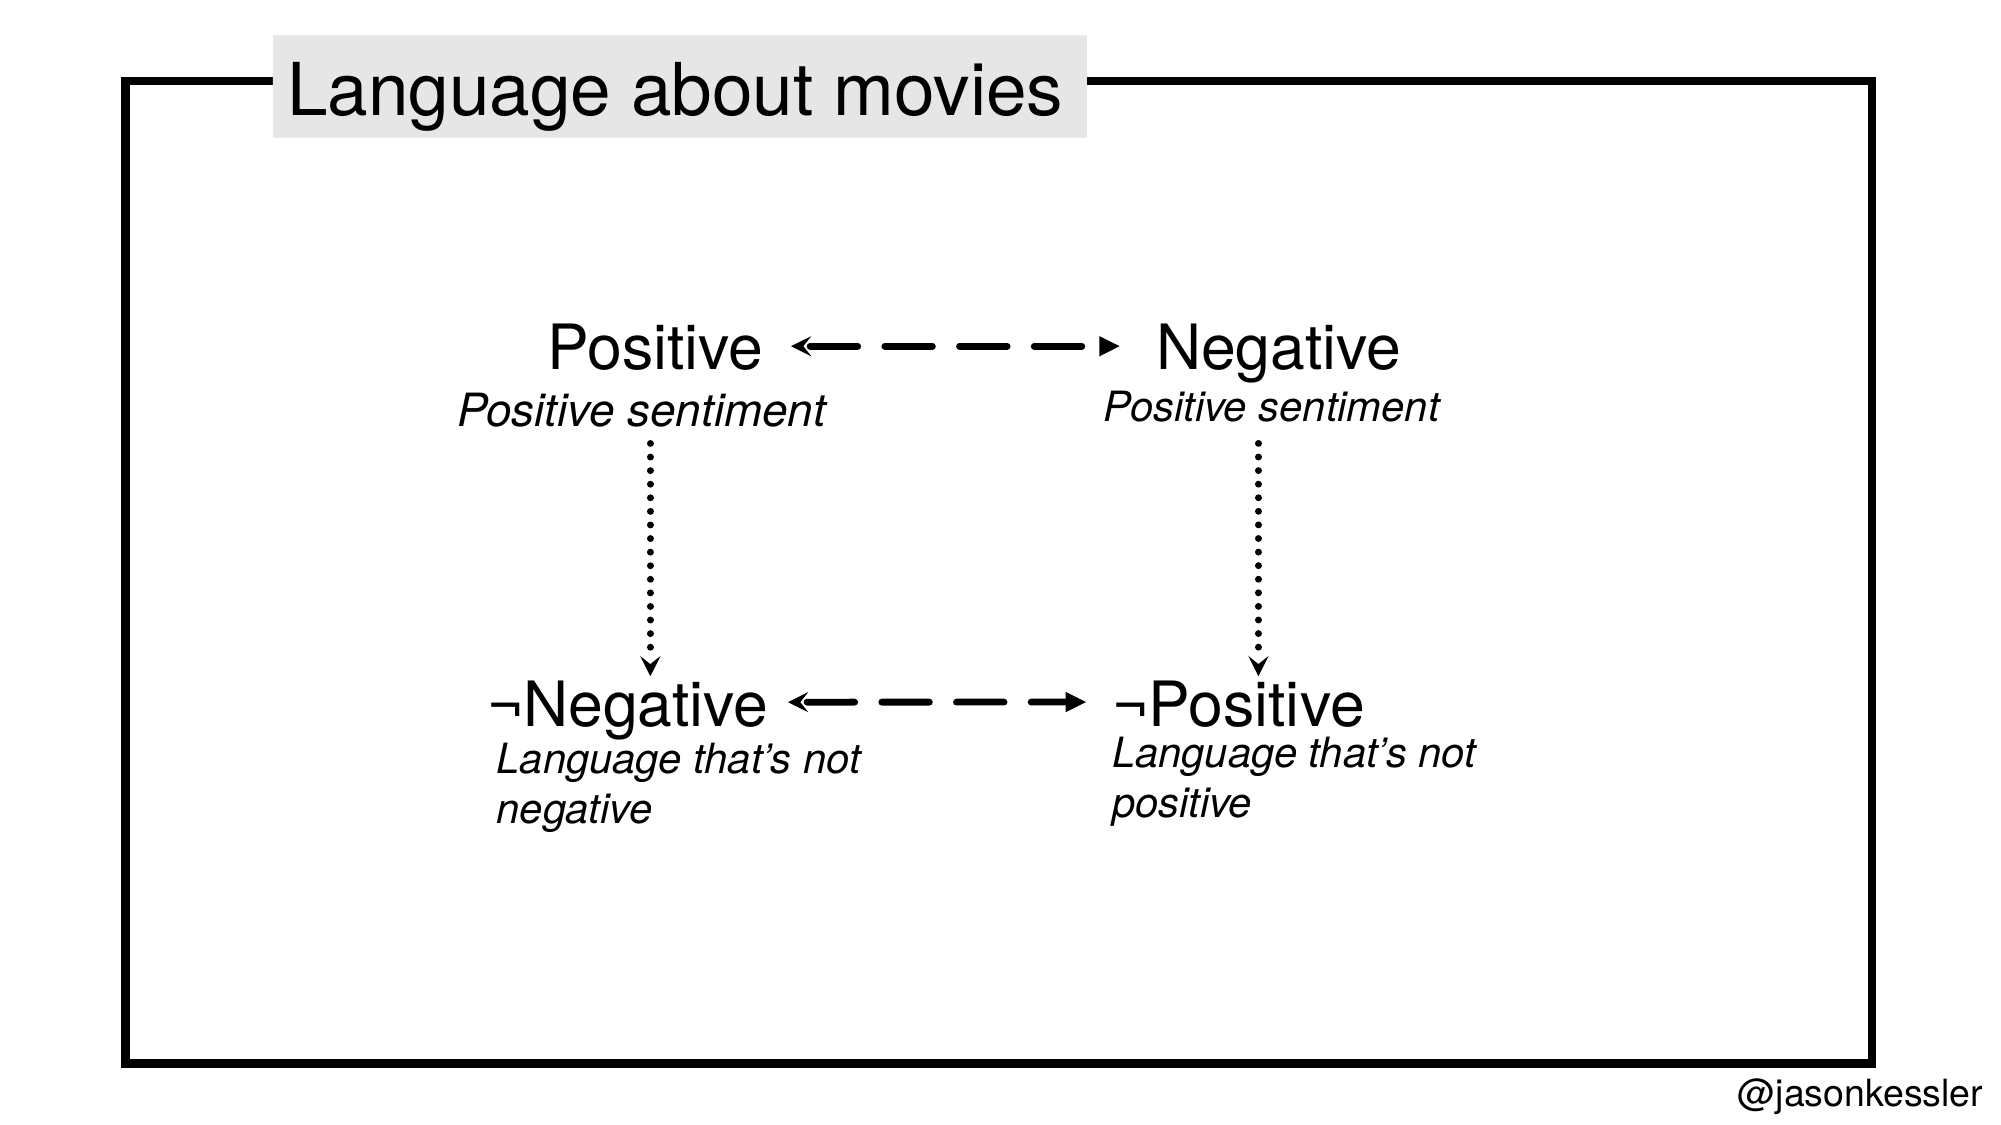

Language about movies

Positive
Negative
Positive sentiment
Positive sentiment
¬Positive
¬Negative
Language that’s not positive
Language that’s not negative
@jasonkessler